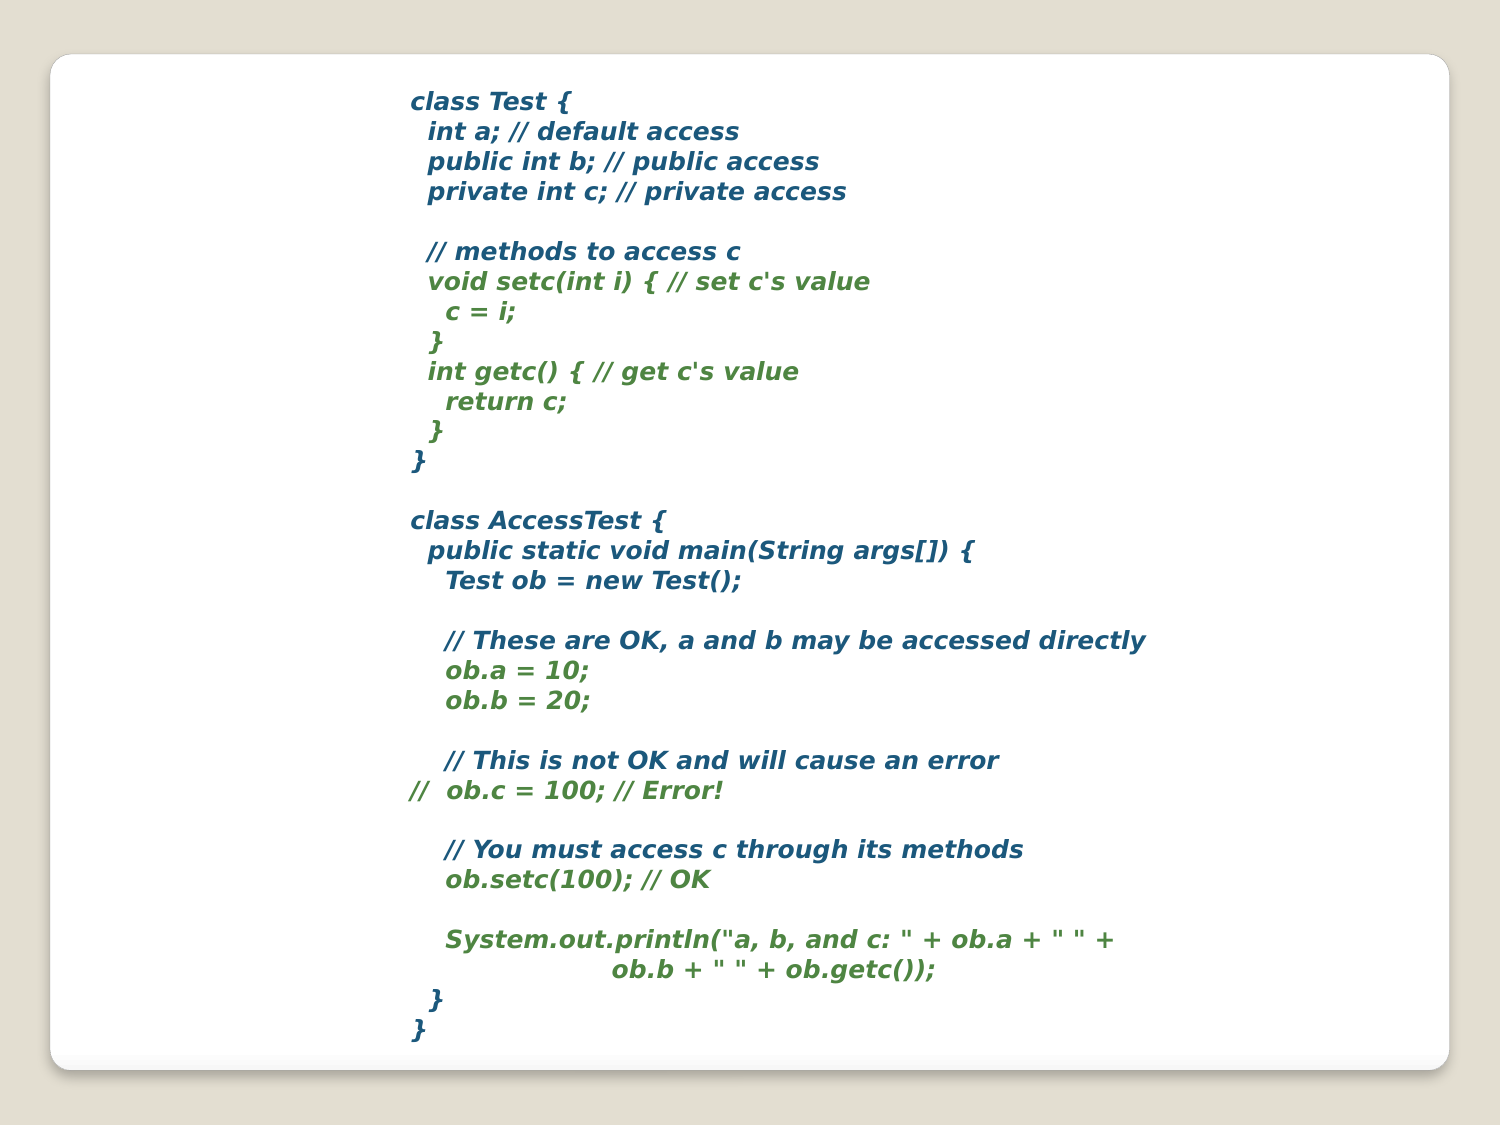

class Test {
  int a; // default access
  public int b; // public access
  private int c; // private access

  // methods to access c
  void setc(int i) { // set c's value
    c = i;
  }
  int getc() { // get c's value
    return c;
  }
}

class AccessTest {
  public static void main(String args[]) {
    Test ob = new Test();

    // These are OK, a and b may be accessed directly
    ob.a = 10;
    ob.b = 20;

    // This is not OK and will cause an error
//  ob.c = 100; // Error!

    // You must access c through its methods
    ob.setc(100); // OK

    System.out.println("a, b, and c: " + ob.a + " " +
                       ob.b + " " + ob.getc());
  }
}